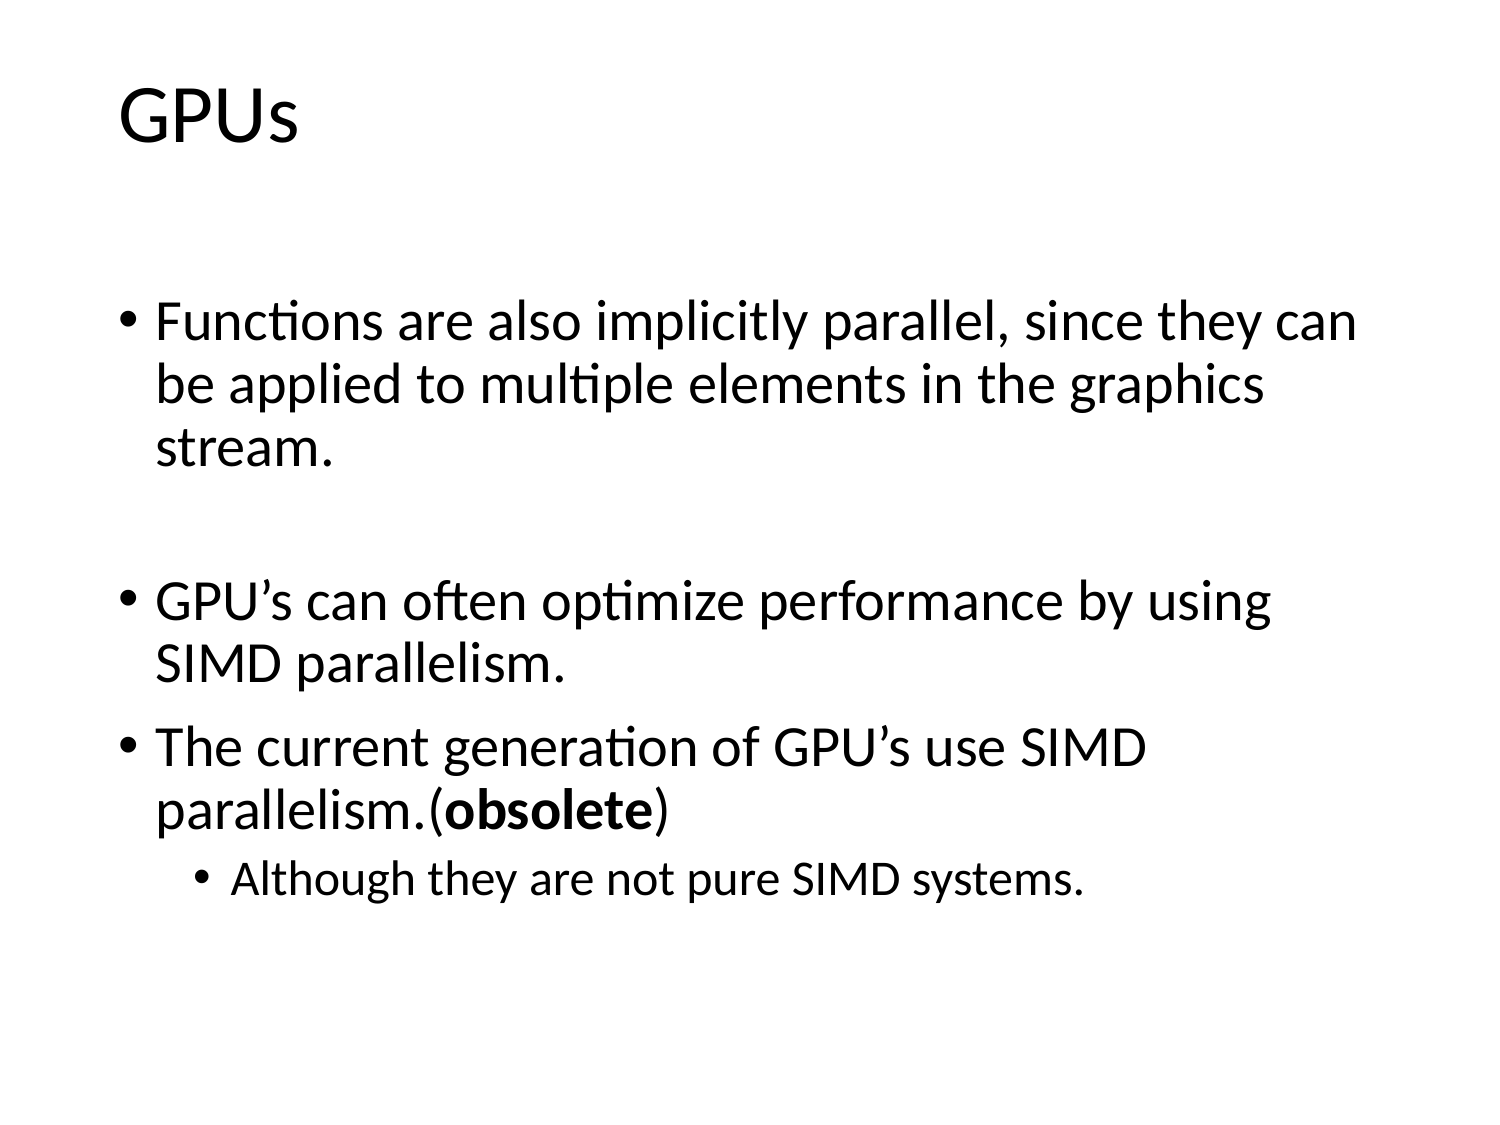

# GPUs
Functions are also implicitly parallel, since they can be applied to multiple elements in the graphics stream.
GPU’s can often optimize performance by using SIMD parallelism.
The current generation of GPU’s use SIMD parallelism.(obsolete)
Although they are not pure SIMD systems.